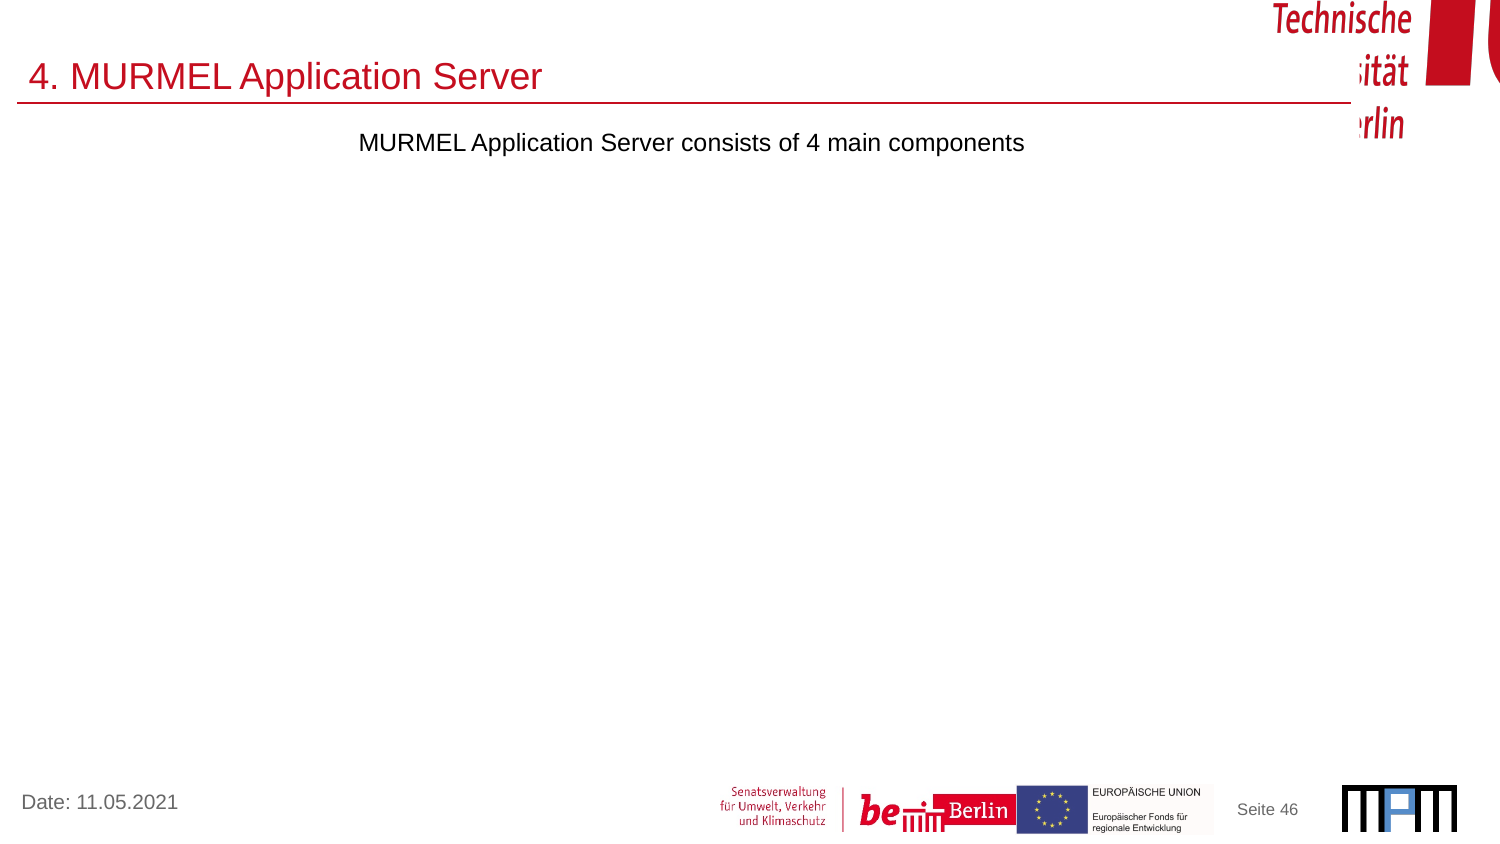

# 4. MURMEL Application Server
MURMEL Application Server consists of 4 main components
Seite 46